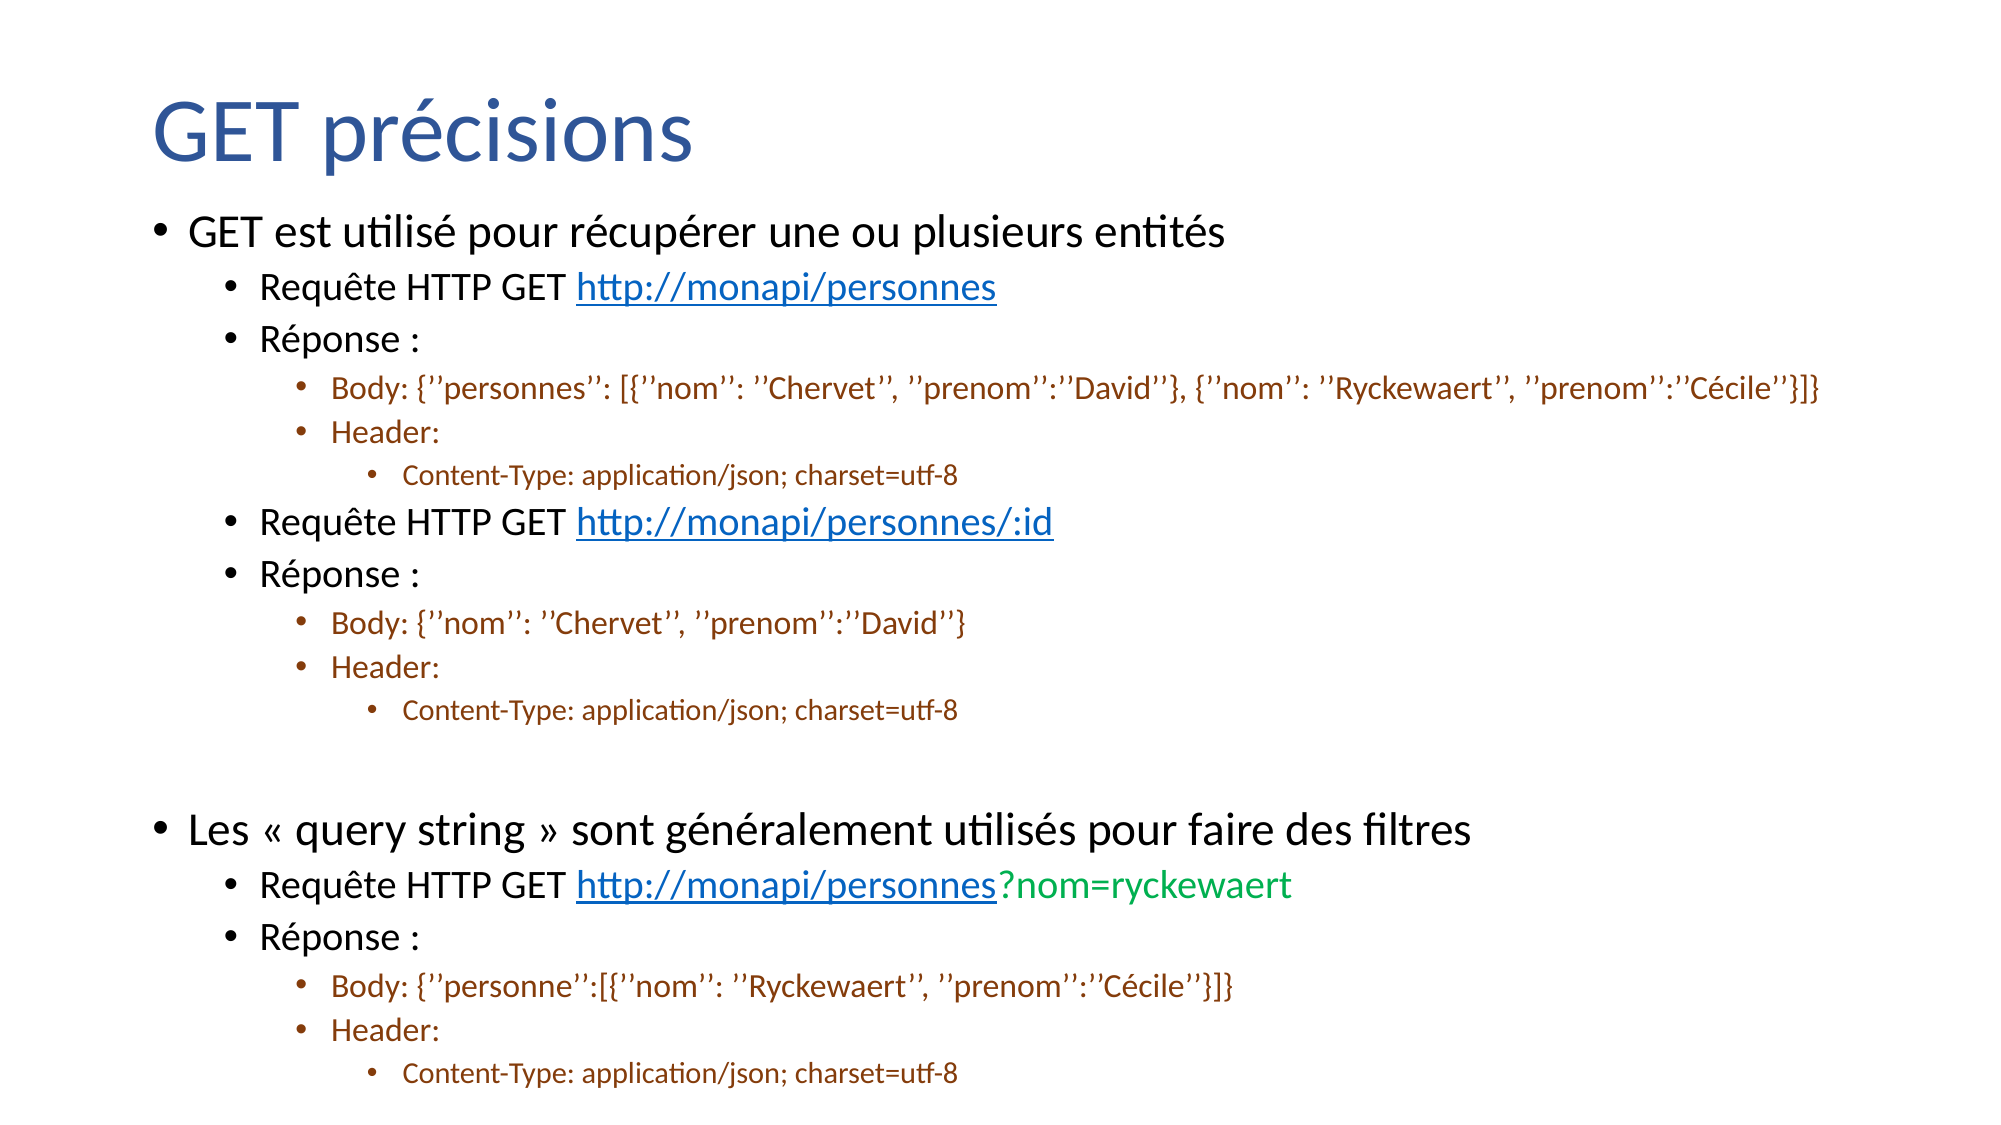

# GET précisions
GET est utilisé pour récupérer une ou plusieurs entités
Requête HTTP GET http://monapi/personnes
Réponse :
Body: {’’personnes’’: [{’’nom’’: ’’Chervet’’, ’’prenom’’:’’David’’}, {’’nom’’: ’’Ryckewaert’’, ’’prenom’’:’’Cécile’’}]}
Header:
Content-Type: application/json; charset=utf-8
Requête HTTP GET http://monapi/personnes/:id
Réponse :
Body: {’’nom’’: ’’Chervet’’, ’’prenom’’:’’David’’}
Header:
Content-Type: application/json; charset=utf-8

Les « query string » sont généralement utilisés pour faire des filtres
Requête HTTP GET http://monapi/personnes?nom=ryckewaert
Réponse :
Body: {’’personne’’:[{’’nom’’: ’’Ryckewaert’’, ’’prenom’’:’’Cécile’’}]}
Header:
Content-Type: application/json; charset=utf-8